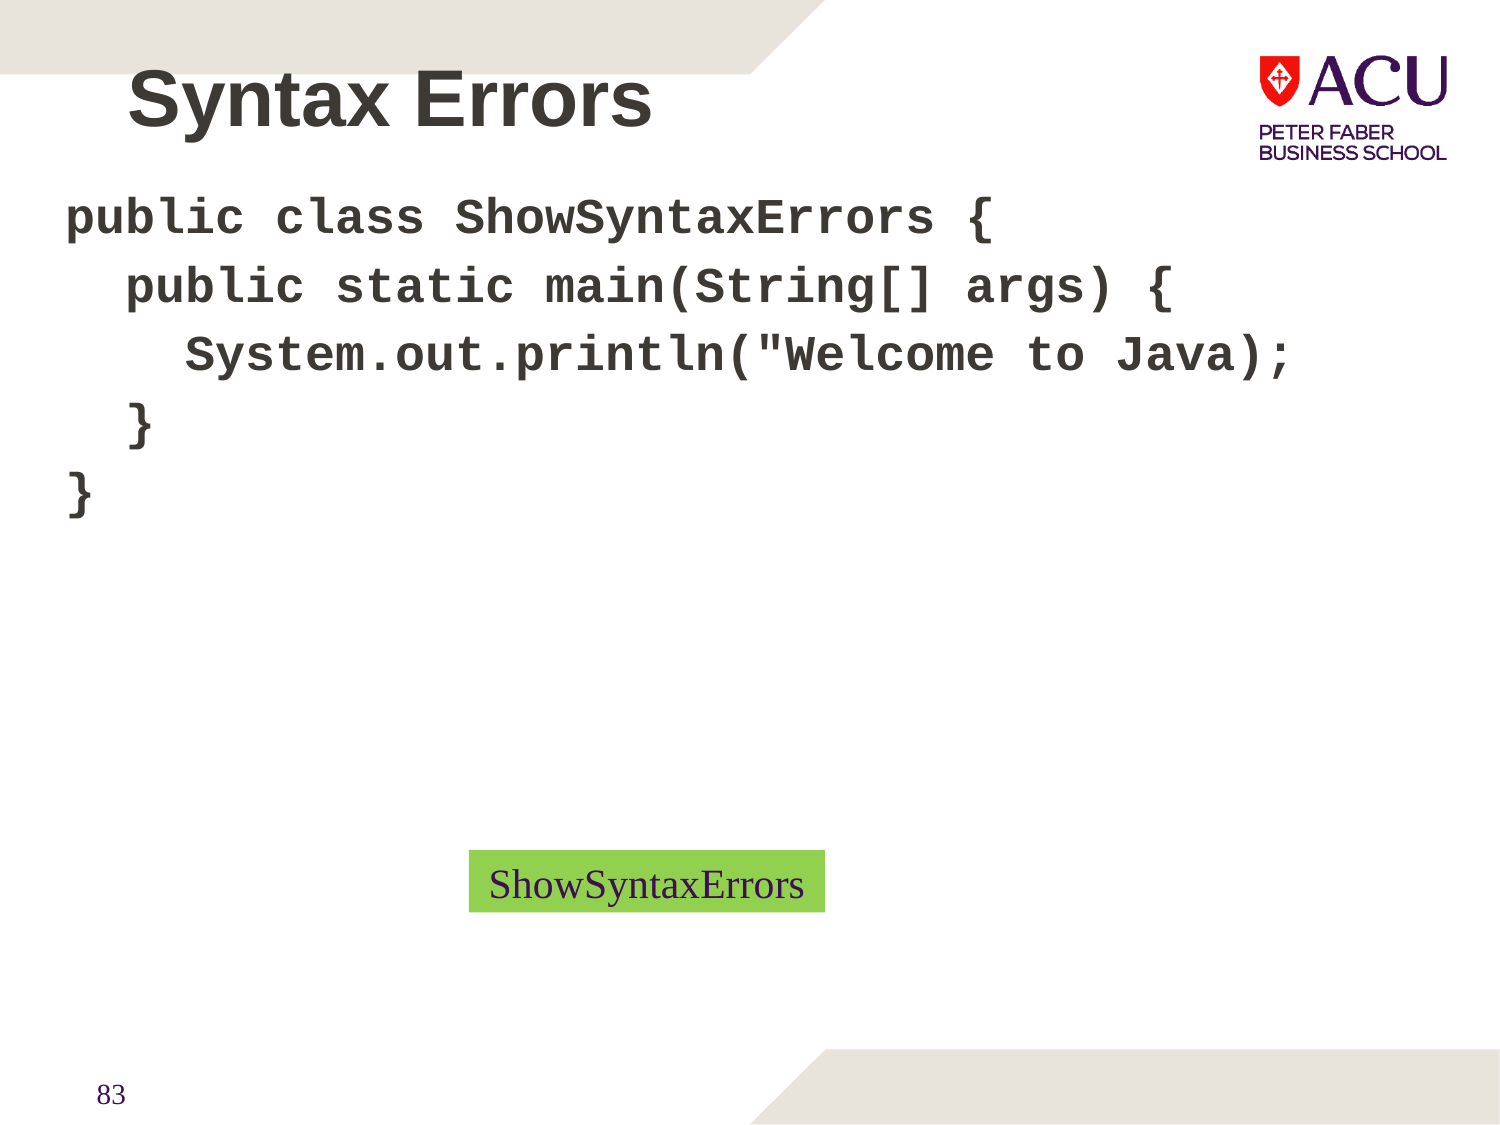

# Syntax Errors
public class ShowSyntaxErrors {
  public static main(String[] args) {
    System.out.println("Welcome to Java);
  }
}
ShowSyntaxErrors
83